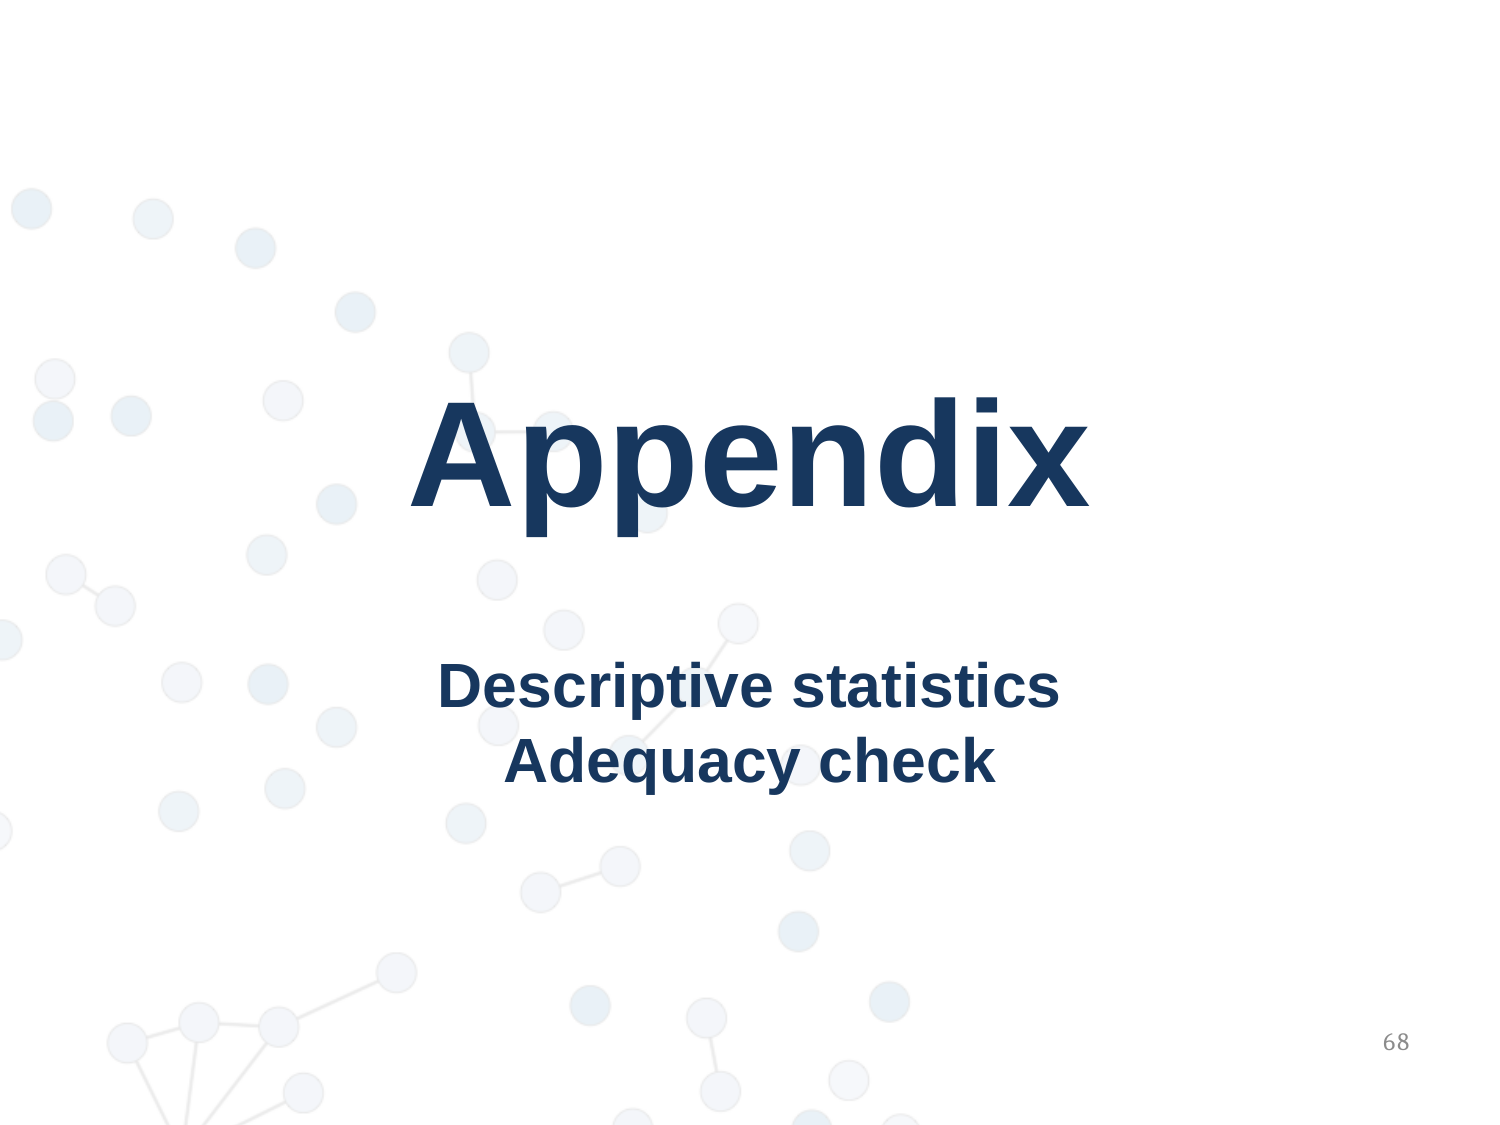

# Appendix
Descriptive statistics
Adequacy check
68